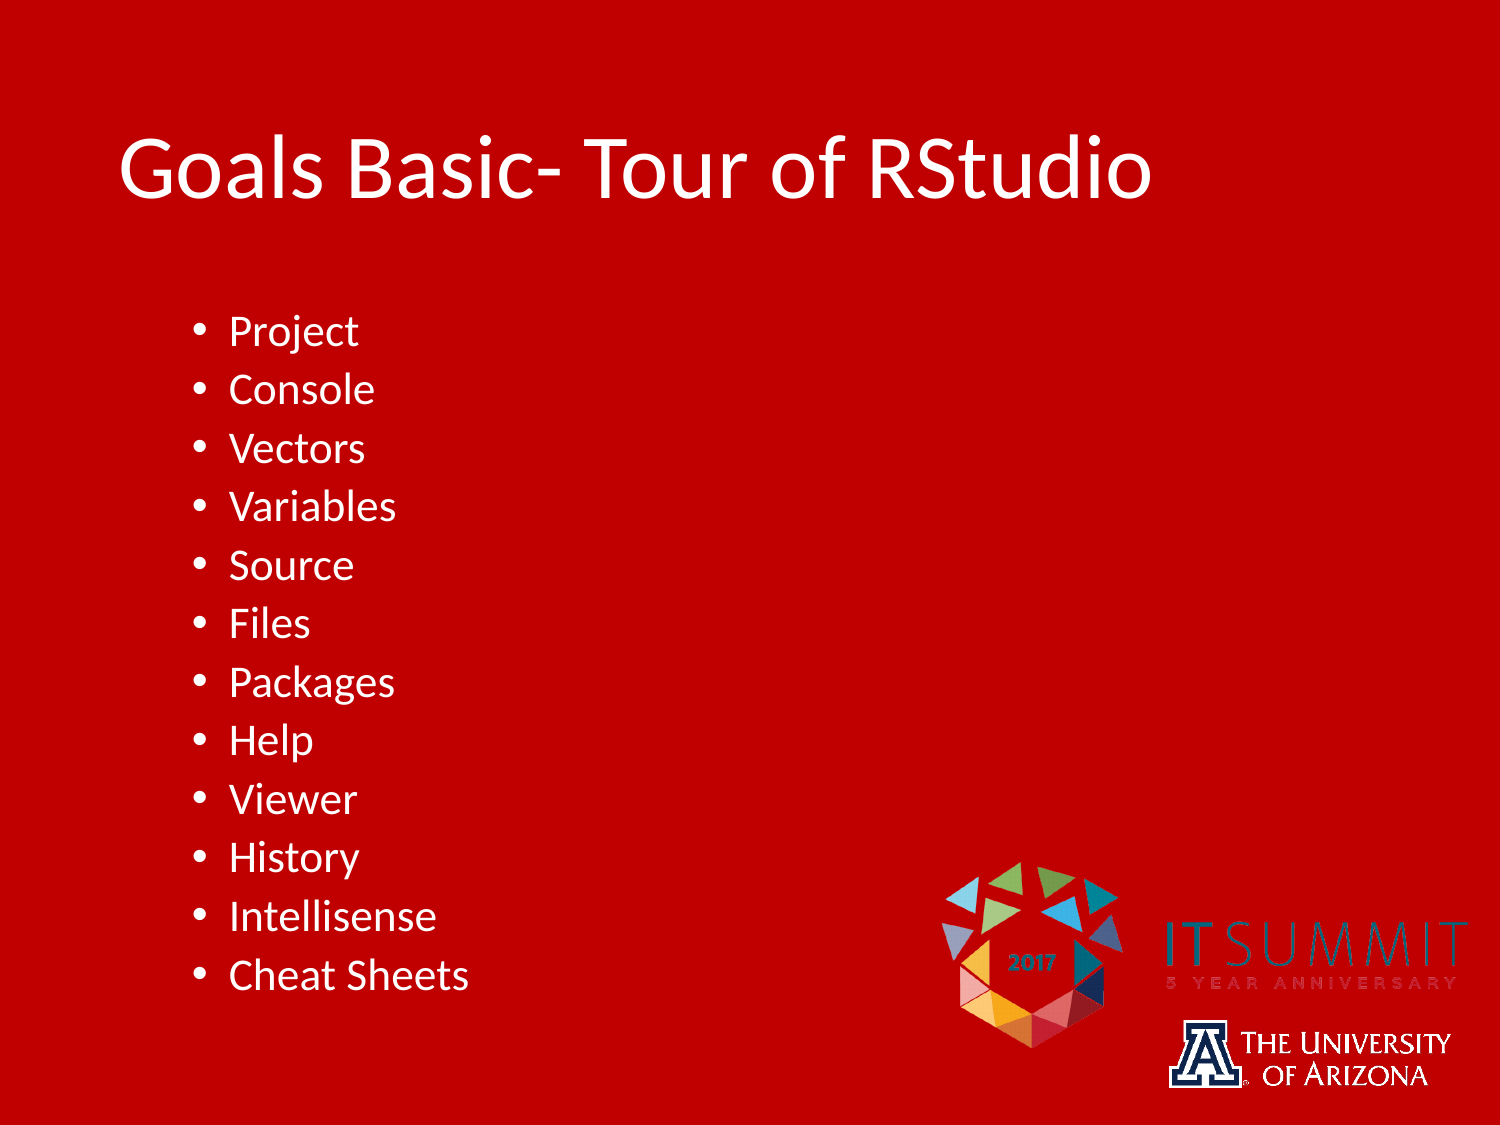

# Goals Basic- Tour of RStudio
Project
Console
Vectors
Variables
Source
Files
Packages
Help
Viewer
History
Intellisense
Cheat Sheets